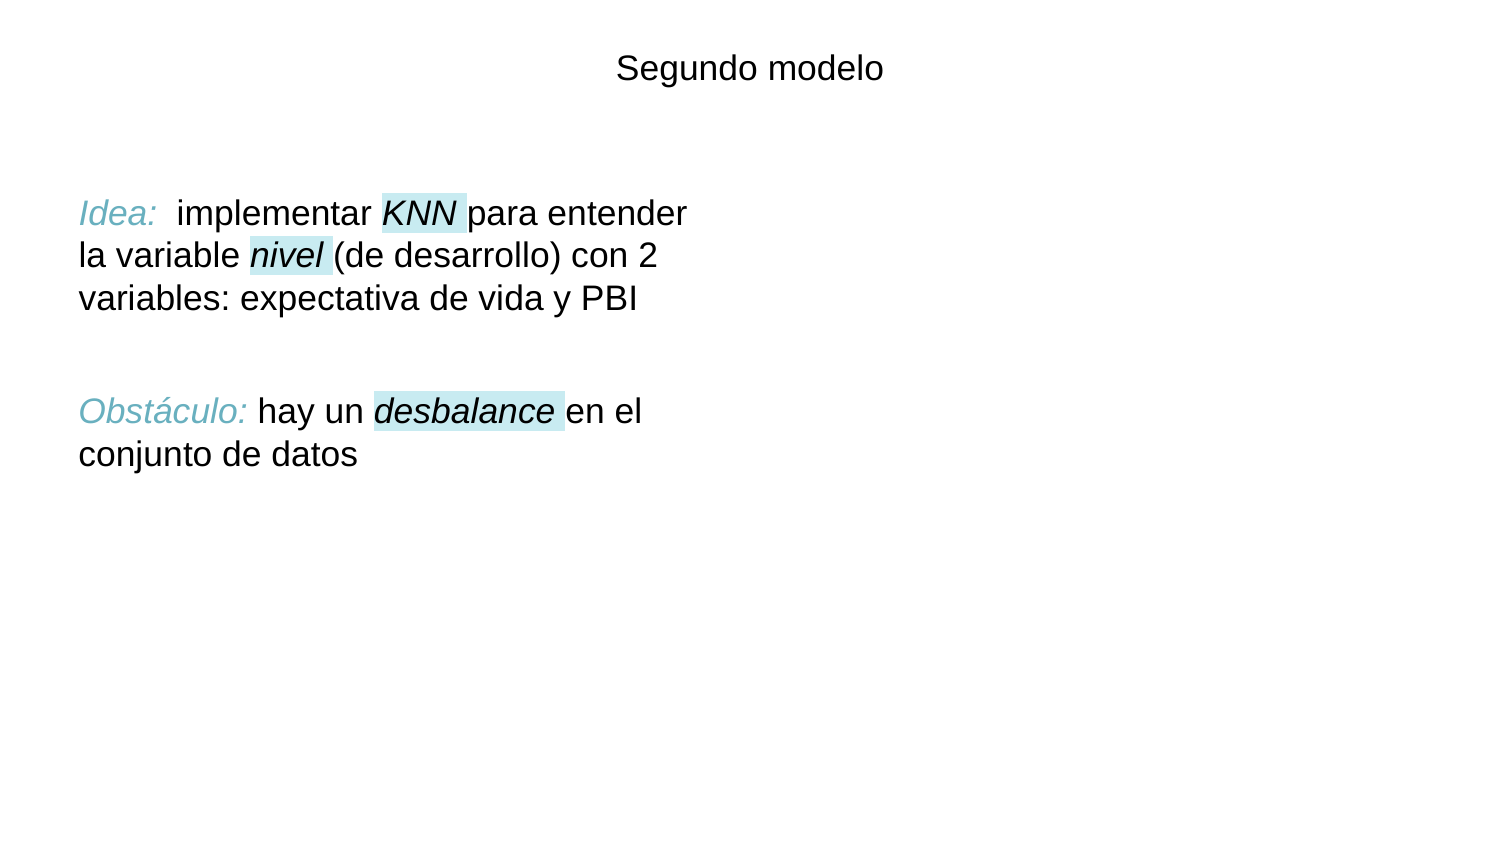

Segundo modelo
Idea:  implementar KNN para entender la variable nivel (de desarrollo) con 2 variables: expectativa de vida y PBI
Obstáculo: hay un desbalance en el conjunto de datos